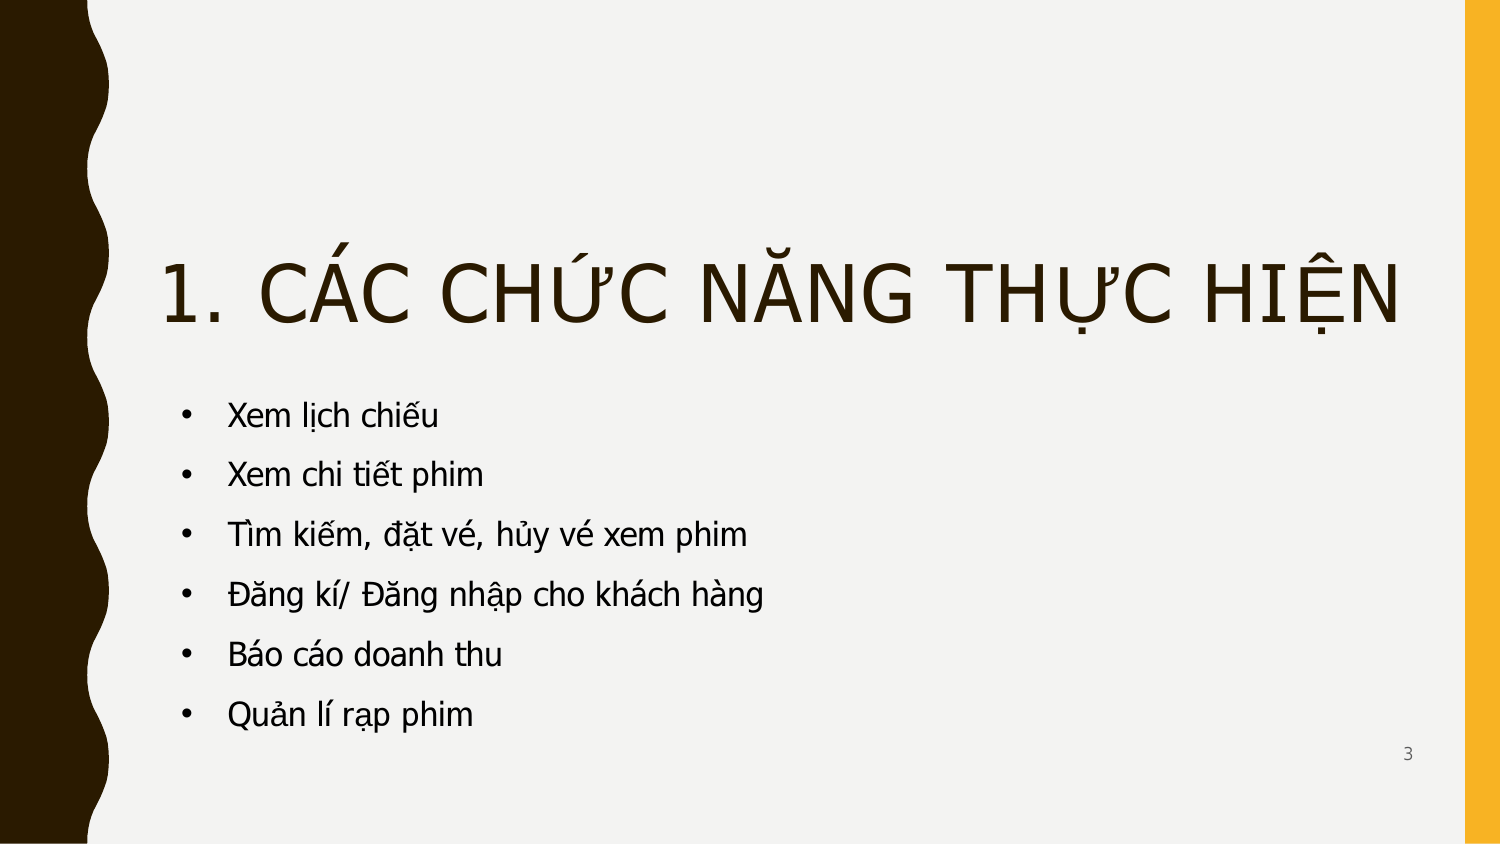

# 1. CÁC CHỨC NĂNG THỰC HIỆN

Xem lịch chiếu
Xem chi tiết phim
Tìm kiếm, đặt vé, hủy vé xem phim
Đăng kí/ Đăng nhập cho khách hàng
Báo cáo doanh thu
Quản lí rạp phim
3